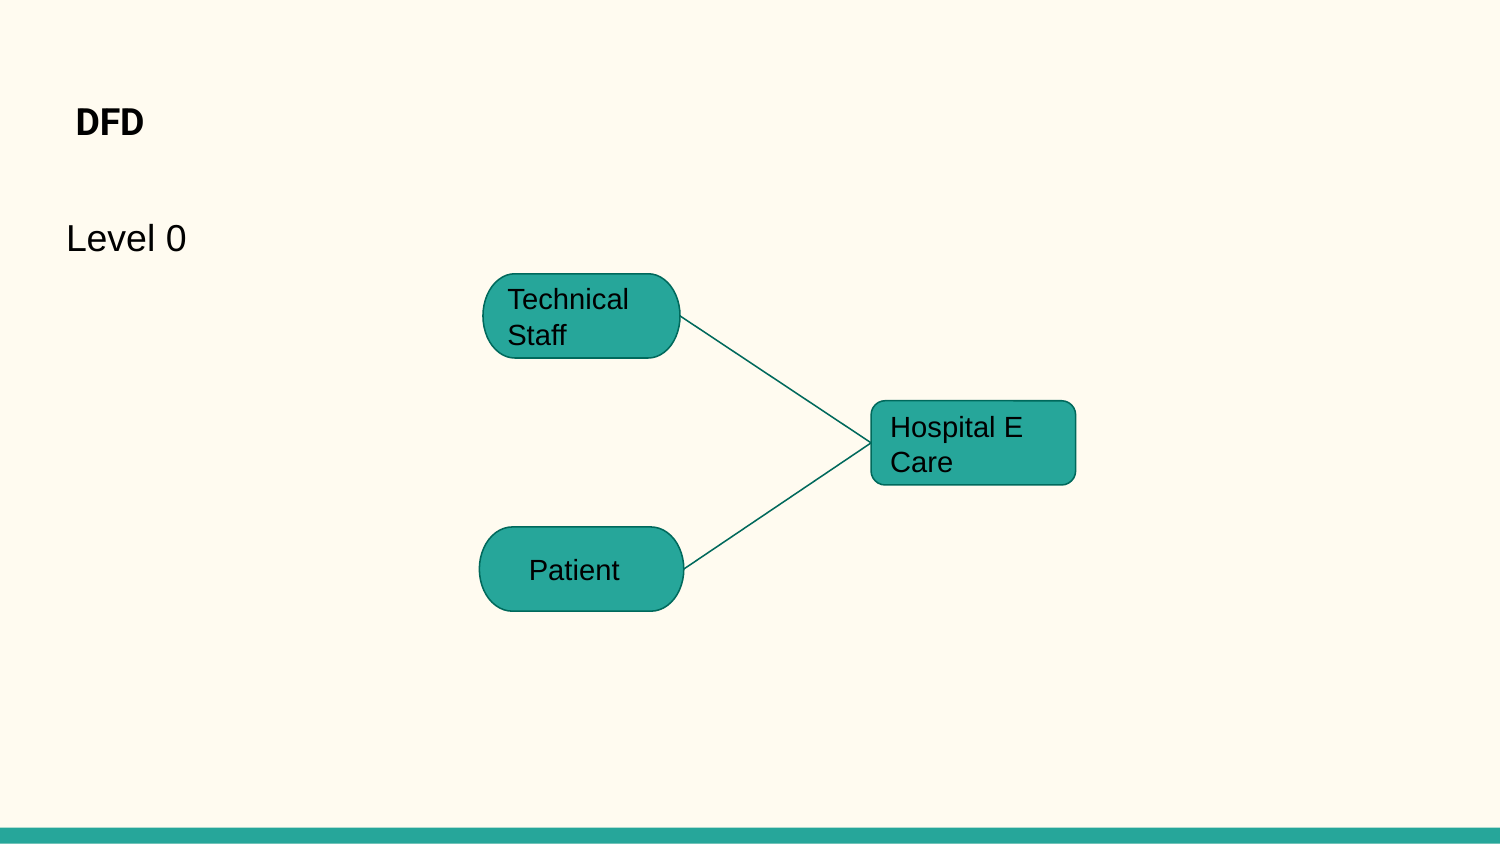

# DFD
Level 0
Technical Staff
Hospital E Care
   Patient